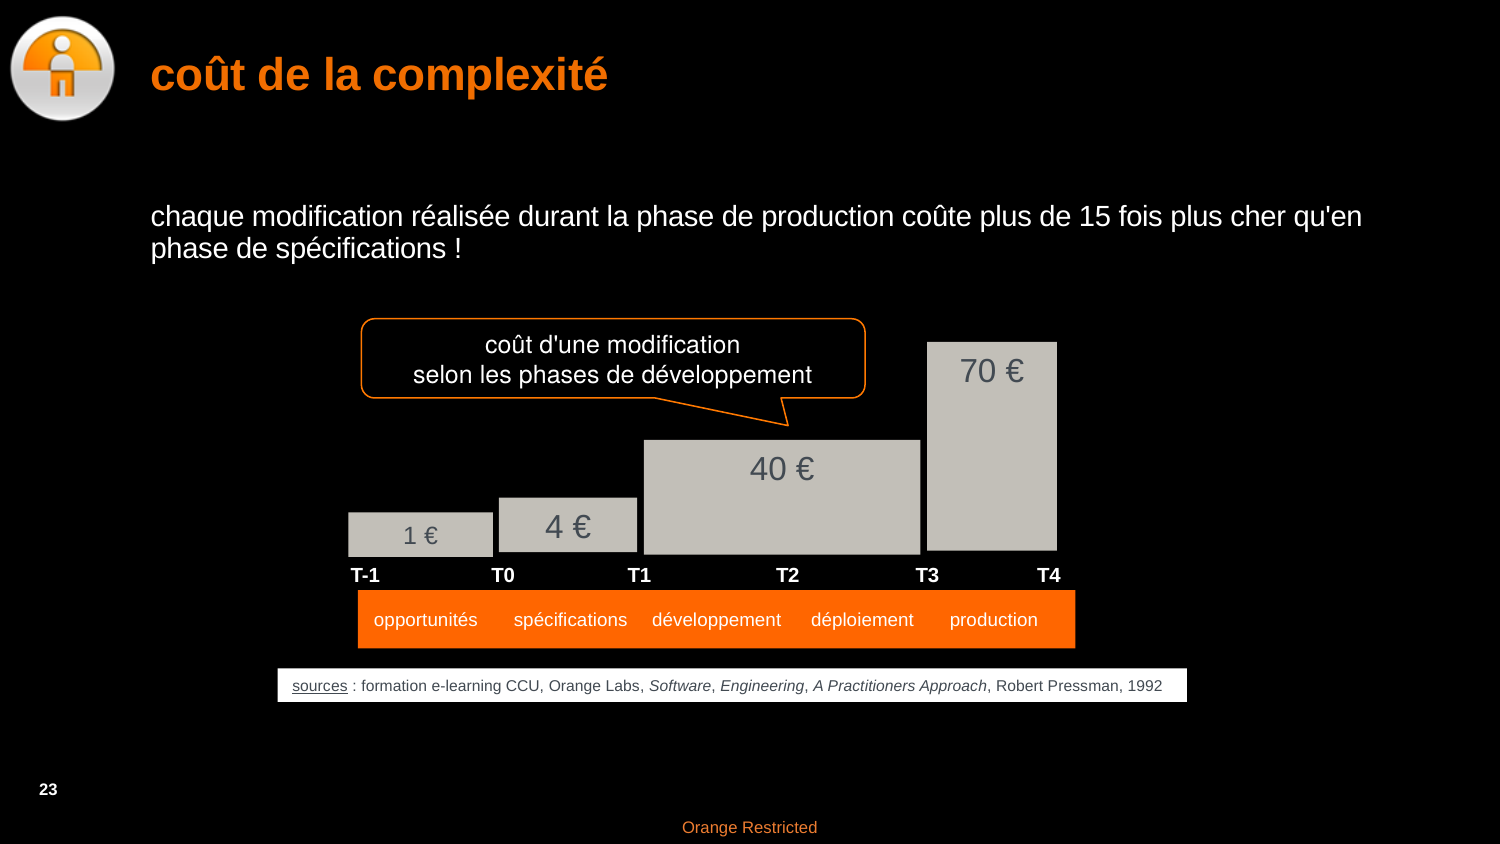

# coût de la complexité
chaque modification réalisée durant la phase de production coûte plus de 15 fois plus cher qu'en phase de spécifications !

coût d'une modification
selon les phases de développement
70 €

40 €

4 €
1 €

T-1

T0

T1

T2

T3

T4

opportunités
spécifications
développement
déploiement
production
sources : formation e-learning CCU, Orange Labs, Software, Engineering, A Practitioners Approach, Robert Pressman, 1992